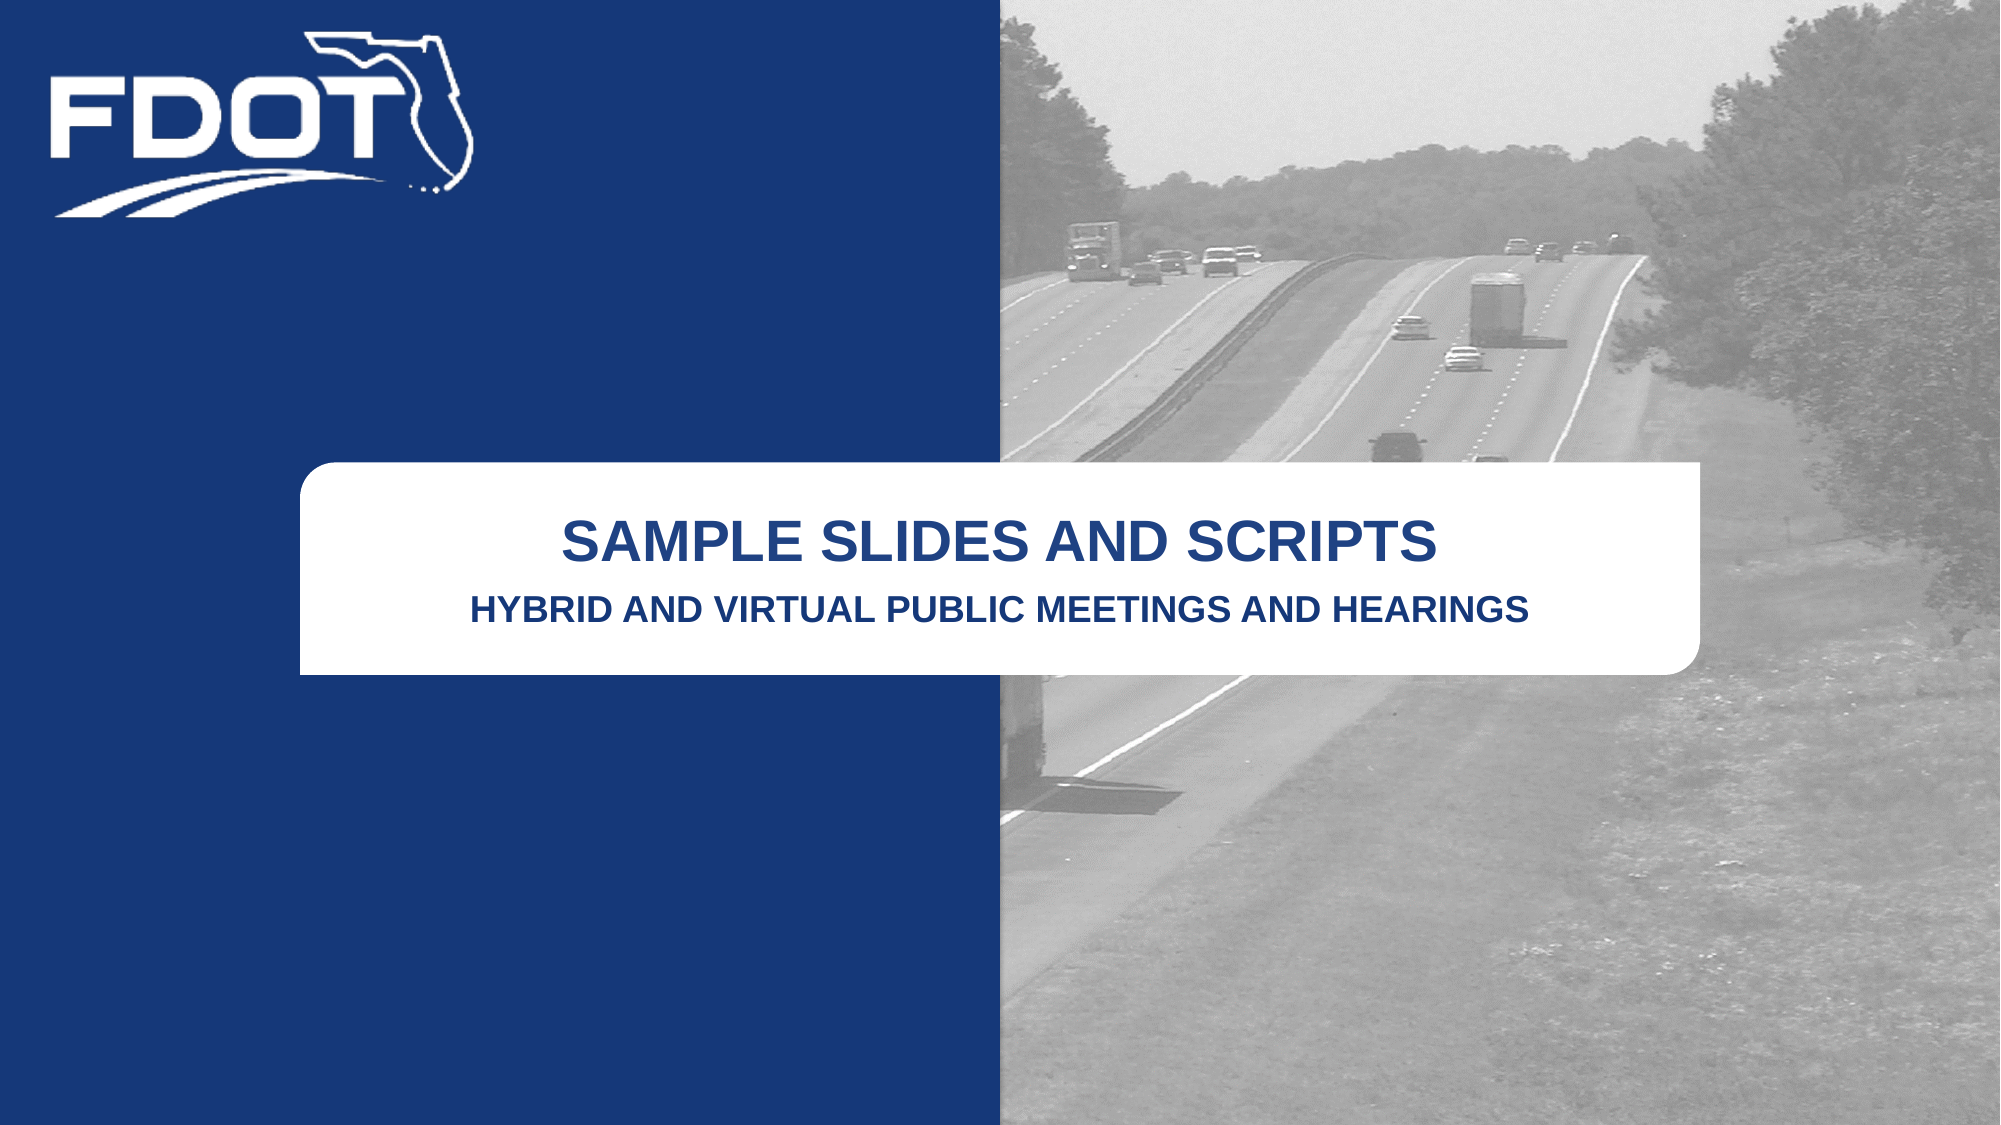

SAMPLE SLIDES AND SCRIPTS
HYBRID AND VIRTUAL PUBLIC MEETINGS AND HEARINGS